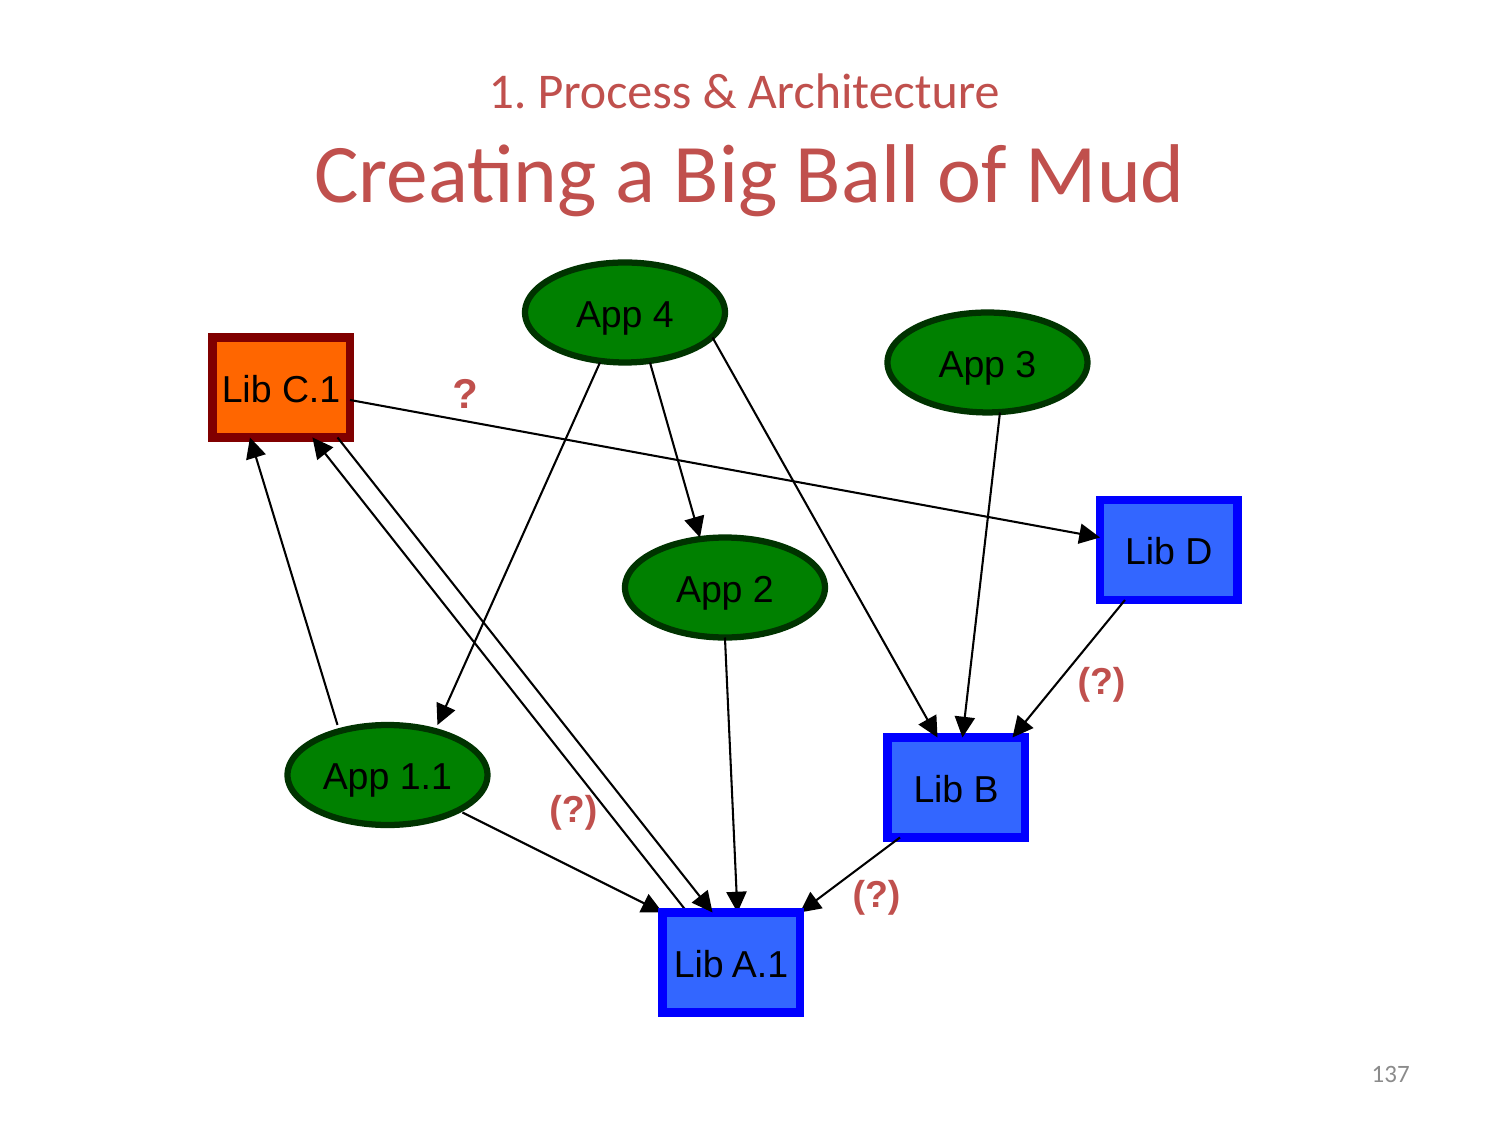

# 1. Process & Architecture Creating a Big Ball of Mud
App 4
App 3
Lib C.1

?

Lib D
App 2

(?)
App 1.1
Lib B
(?)

(?)
Lib A.1
137